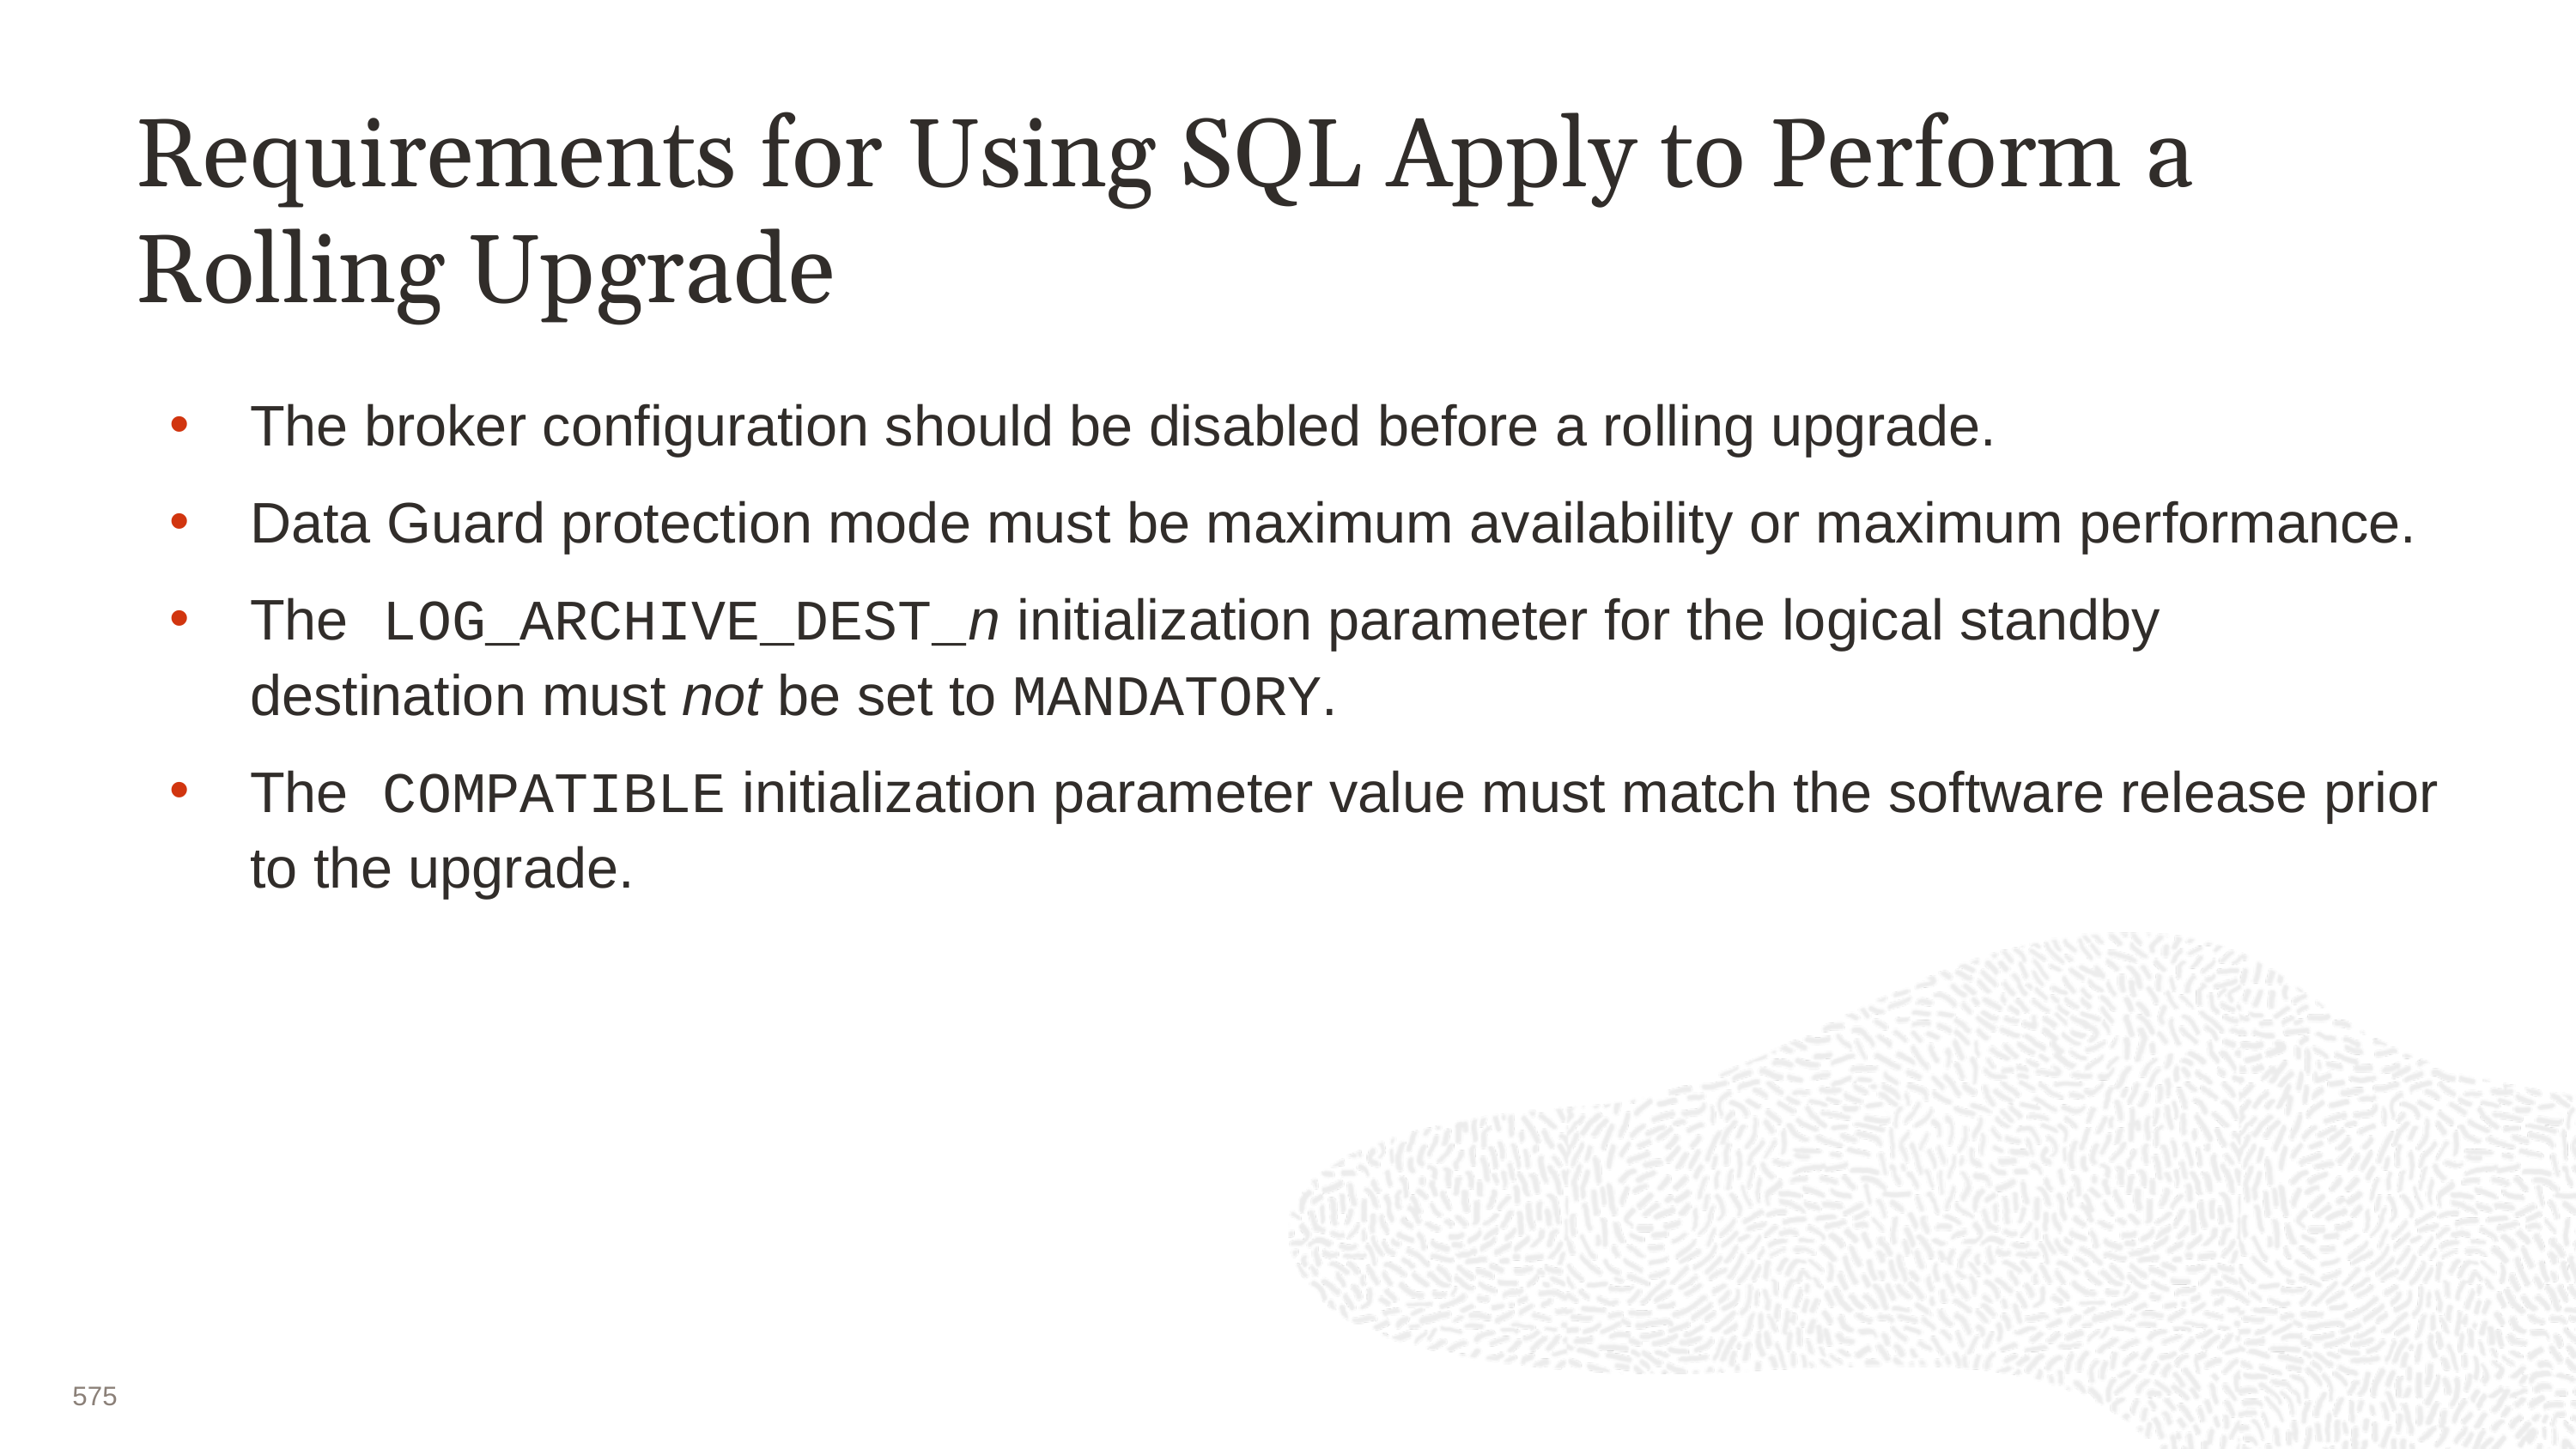

# Requirements for Using SQL Apply to Perform a Rolling Upgrade
The broker configuration should be disabled before a rolling upgrade.
Data Guard protection mode must be maximum availability or maximum performance.
The LOG_ARCHIVE_DEST_n initialization parameter for the logical standby destination must not be set to MANDATORY.
The COMPATIBLE initialization parameter value must match the software release prior to the upgrade.